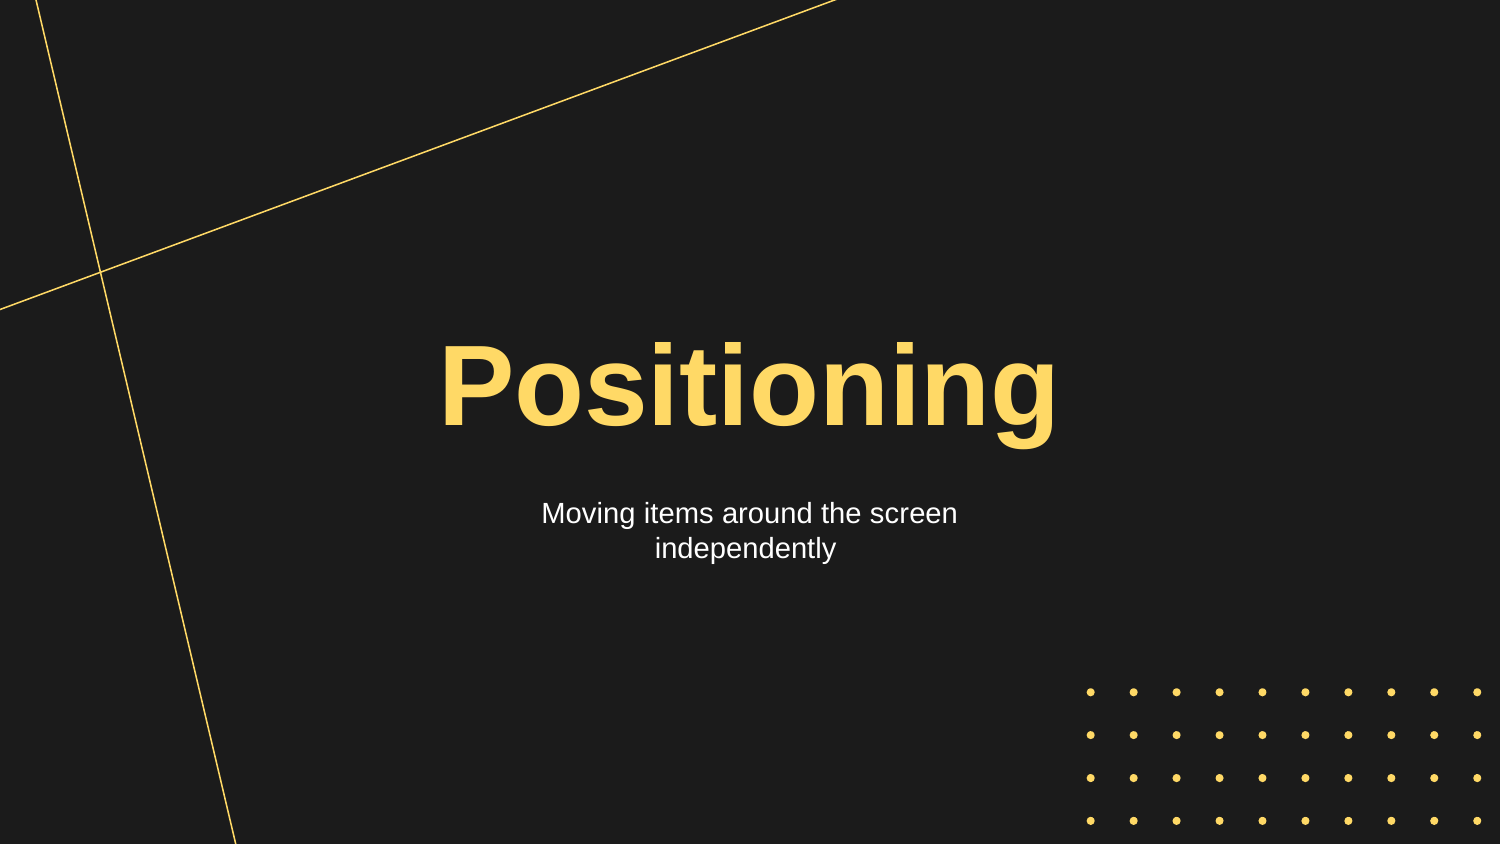

# Positioning
Moving items around the screen independently